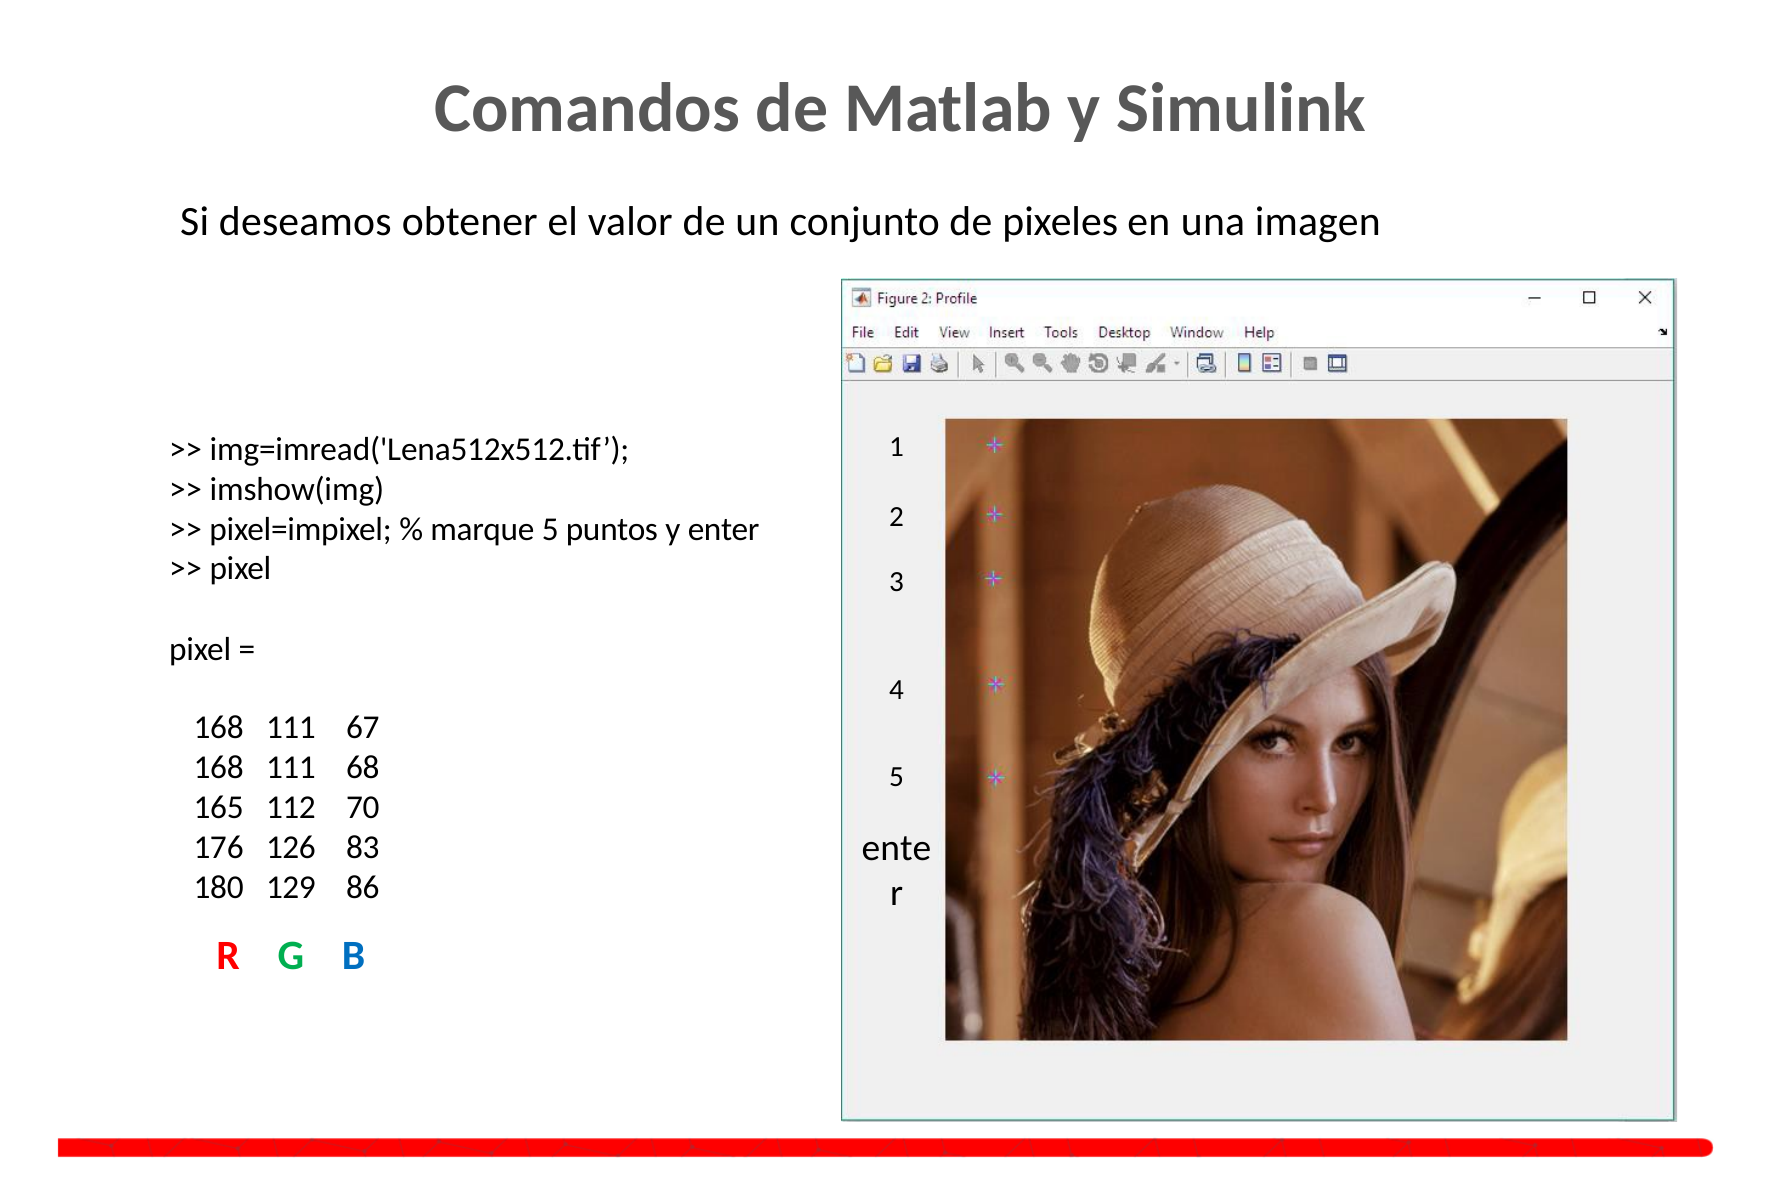

# Comandos de Matlab y Simulink
Si deseamos obtener el valor de un conjunto de pixeles en una imagen

>> img=imread('Lena512x512.tif’);
>> imshow(img)
>> pixel=impixel; % marque 5 puntos y enter
>> pixel
1
2
3
pixel =
4

5

enter
| 168 | 111 | 67 |
| --- | --- | --- |
| 168 | 111 | 68 |
| 165 | 112 | 70 |
| 176 | 126 | 83 |
| 180 | 129 | 86 |
| R | G | B |